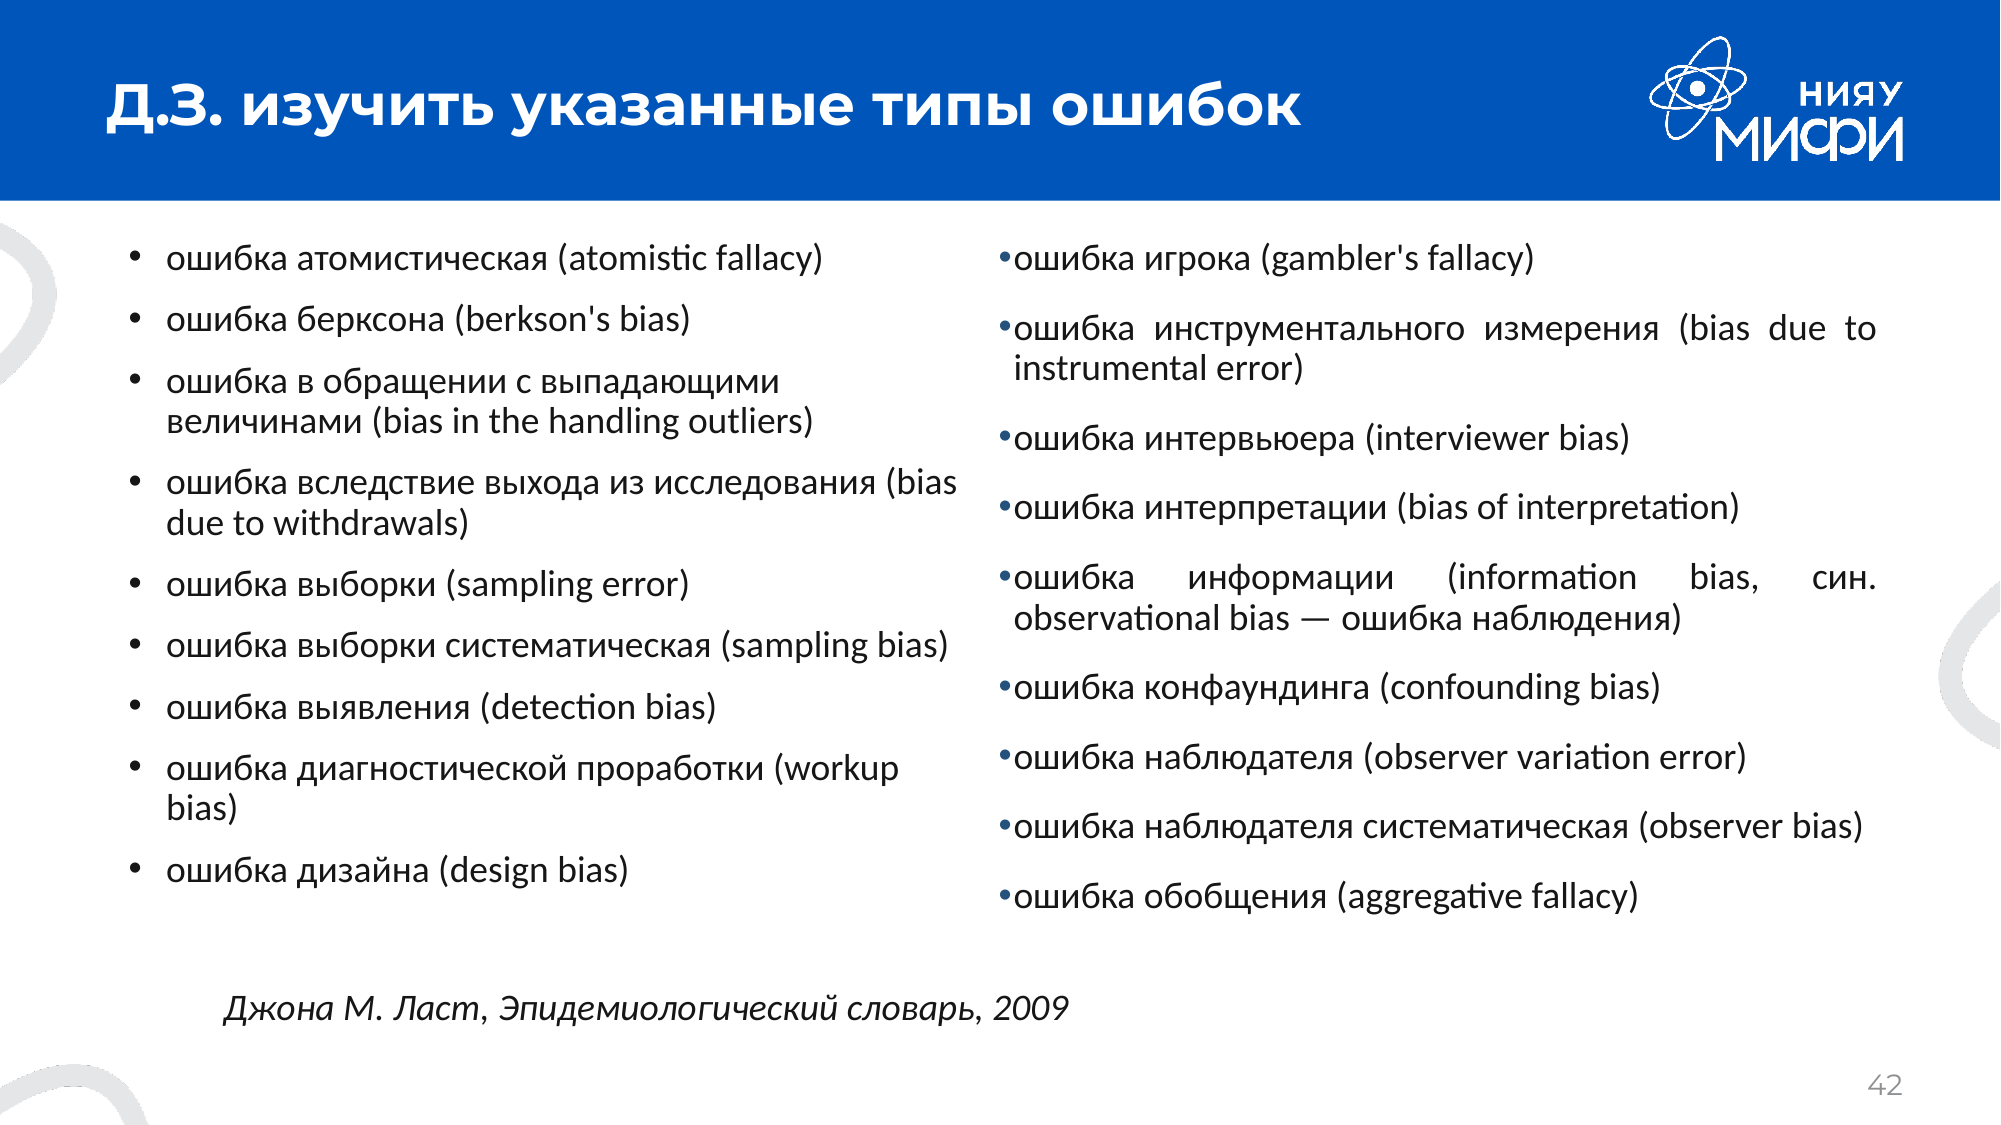

# Д.З. изучить указанные типы ошибок
ошибка атомистическая (atomistic fallacy)
ошибка берксона (berkson's bias)
ошибка в обращении с выпадающими величинами (bias in the handling outliers)
ошибка вследствие выхода из исследования (bias due to withdrawals)
ошибка выборки (sampling error)
ошибка выборки систематическая (sampling bias)
ошибка выявления (detection bias)
ошибка диагностической проработки (workup bias)
ошибка дизайна (design bias)
ошибка игрока (gambler's fallacy)
ошибка инструментального измерения (bias due to instrumental error)
ошибка интервьюера (interviewer bias)
ошибка интерпретации (bias of interpretation)
ошибка информации (information bias, син. observational bias — ошибка наблюдения)
ошибка конфаундинга (confounding bias)
ошибка наблюдателя (observer variation error)
ошибка наблюдателя систематическая (observer bias)
ошибка обобщения (aggregative fallacy)
Джона М. Ласт, Эпидемиологический словарь, 2009